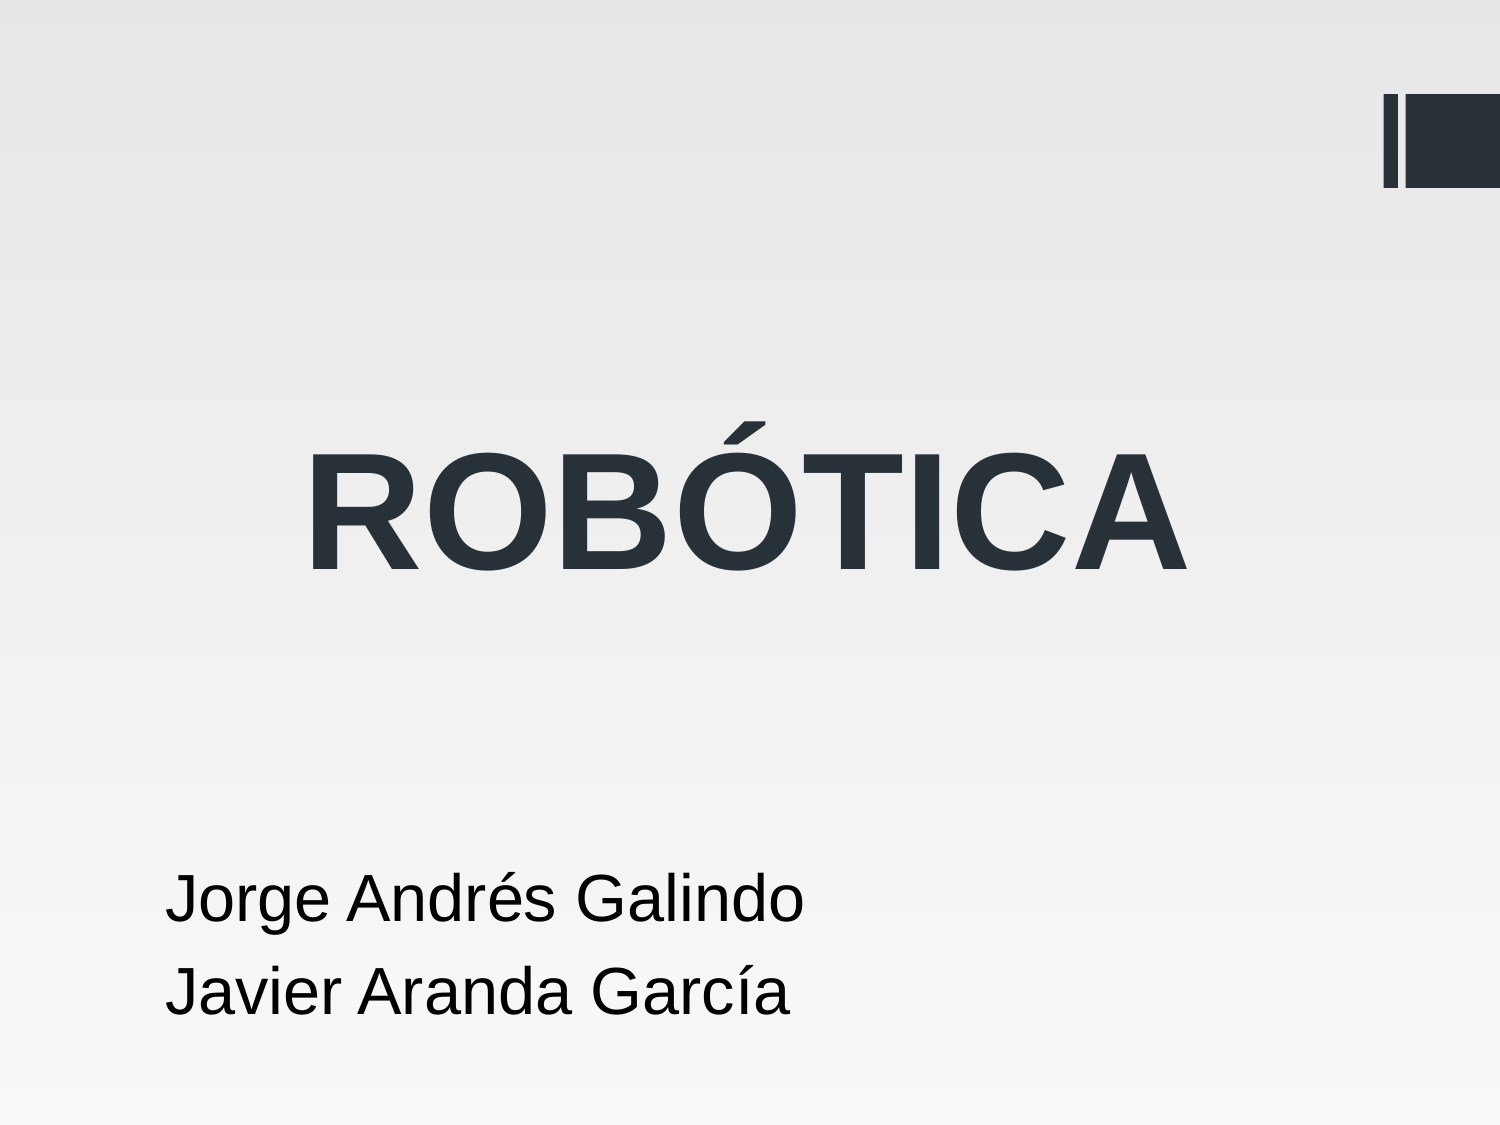

# ROBÓTICA
Jorge Andrés Galindo
Javier Aranda García